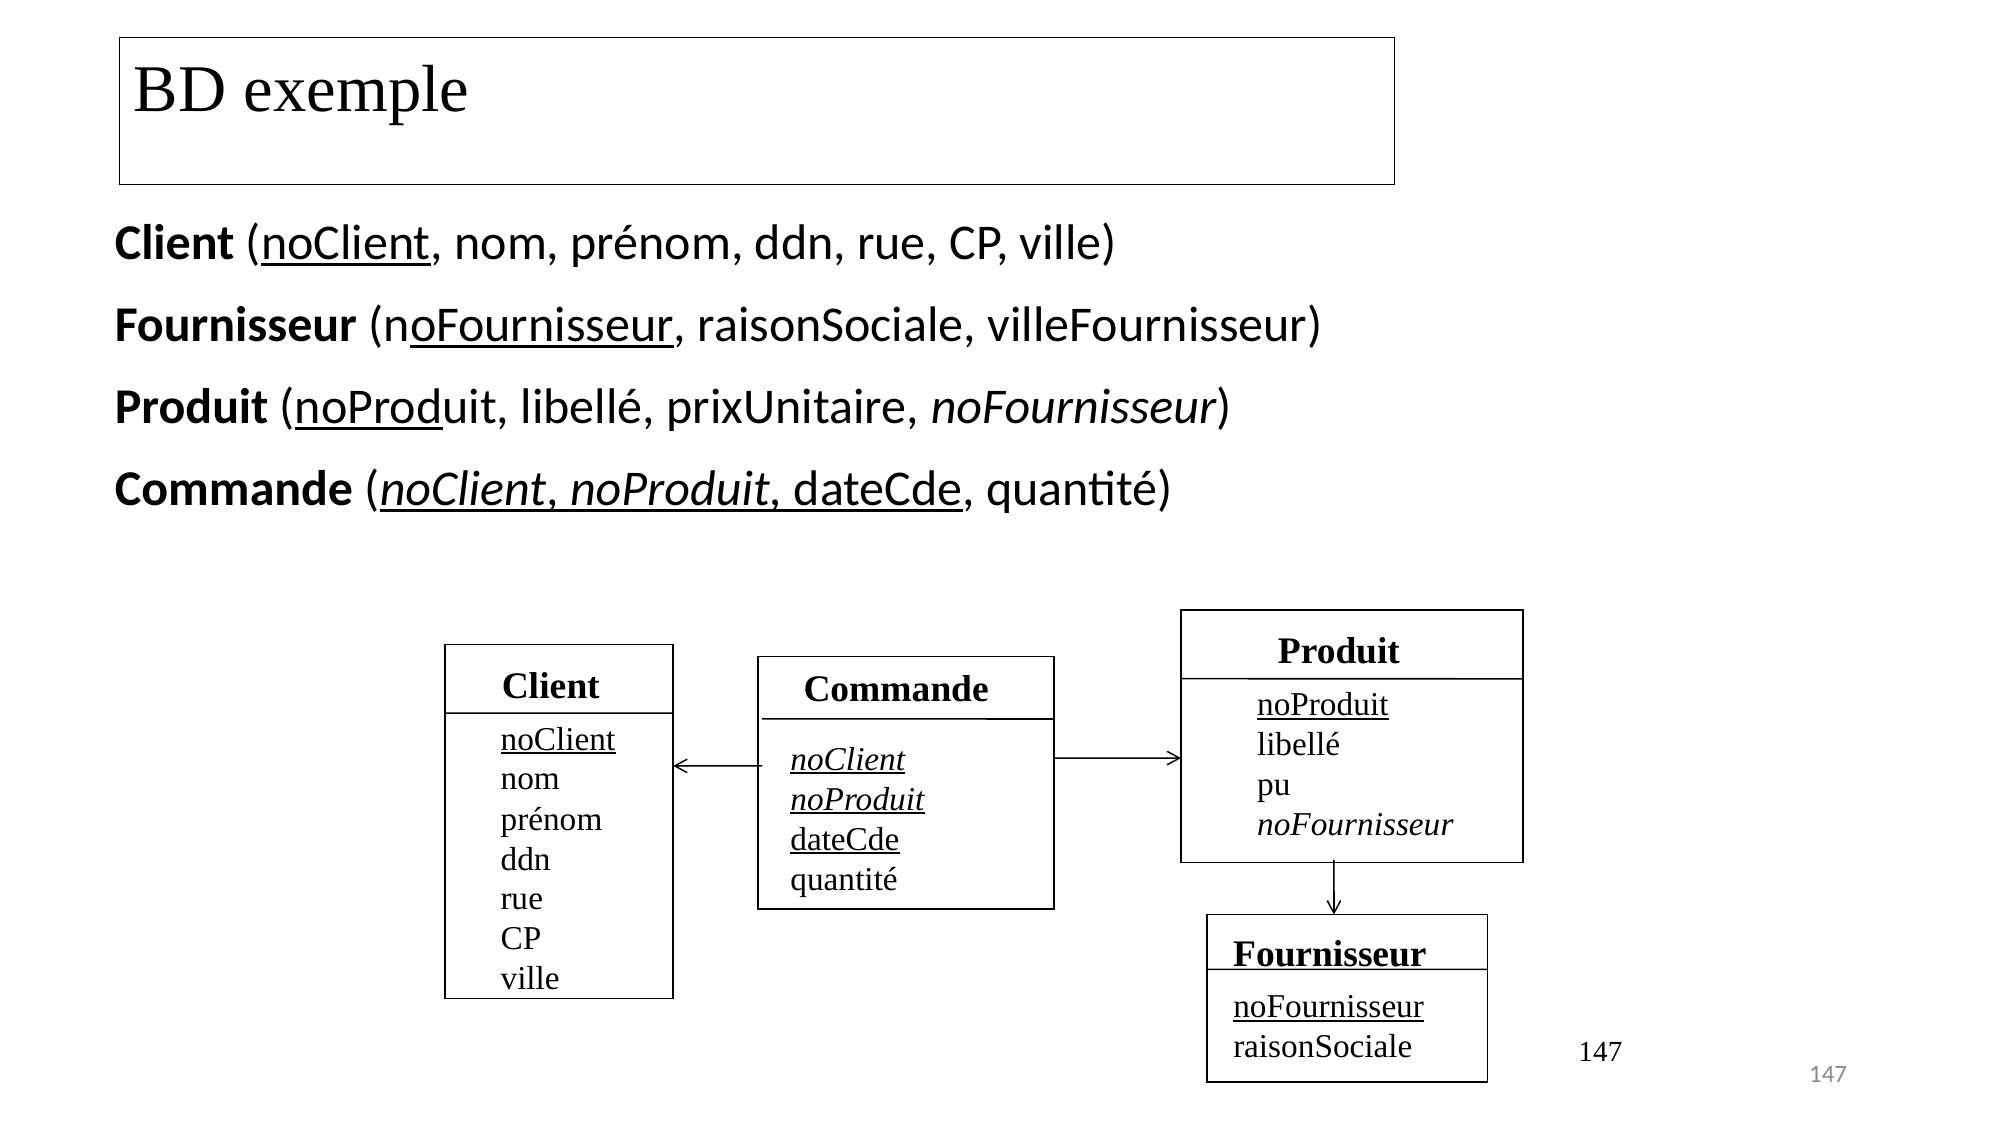

BD exemple
Client (noClient, nom, prénom, ddn, rue, CP, ville)
Fournisseur (noFournisseur, raisonSociale, villeFournisseur)
Produit (noProduit, libellé, prixUnitaire, noFournisseur)
Commande (noClient, noProduit, dateCde, quantité)

Produit
noProduit
libellé
pu
noFournisseur

Client
noClient
nom
prénom
ddn
rue
CP
ville

Commande

noClient
noProduit
dateCde
quantité

Fournisseur

noFournisseur
raisonSociale
147
147